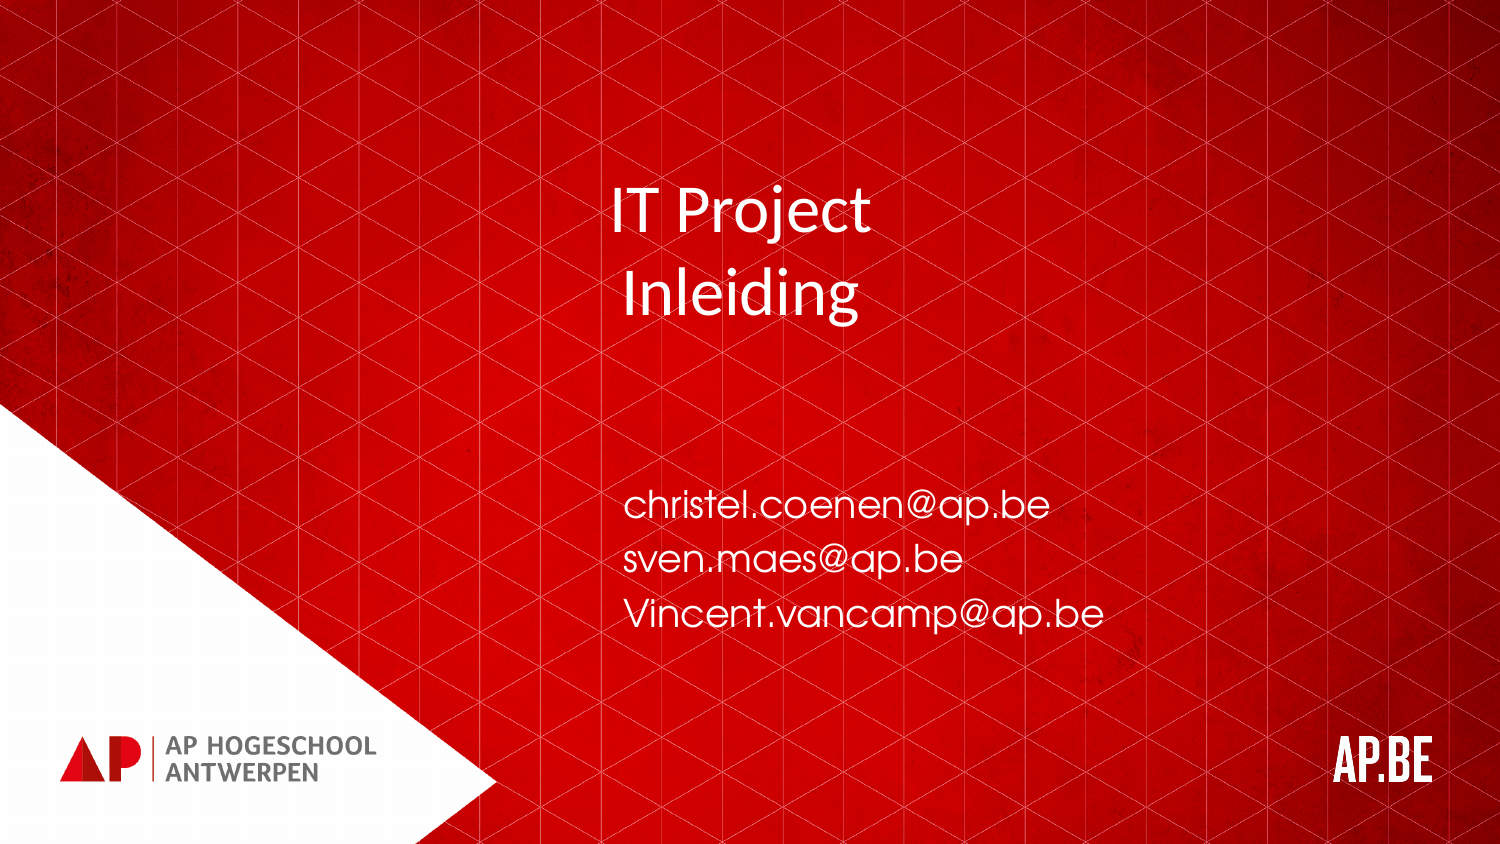

IT Project
Inleiding
christel.coenen@ap.be
sven.maes@ap.be
Vincent.vancamp@ap.be

1